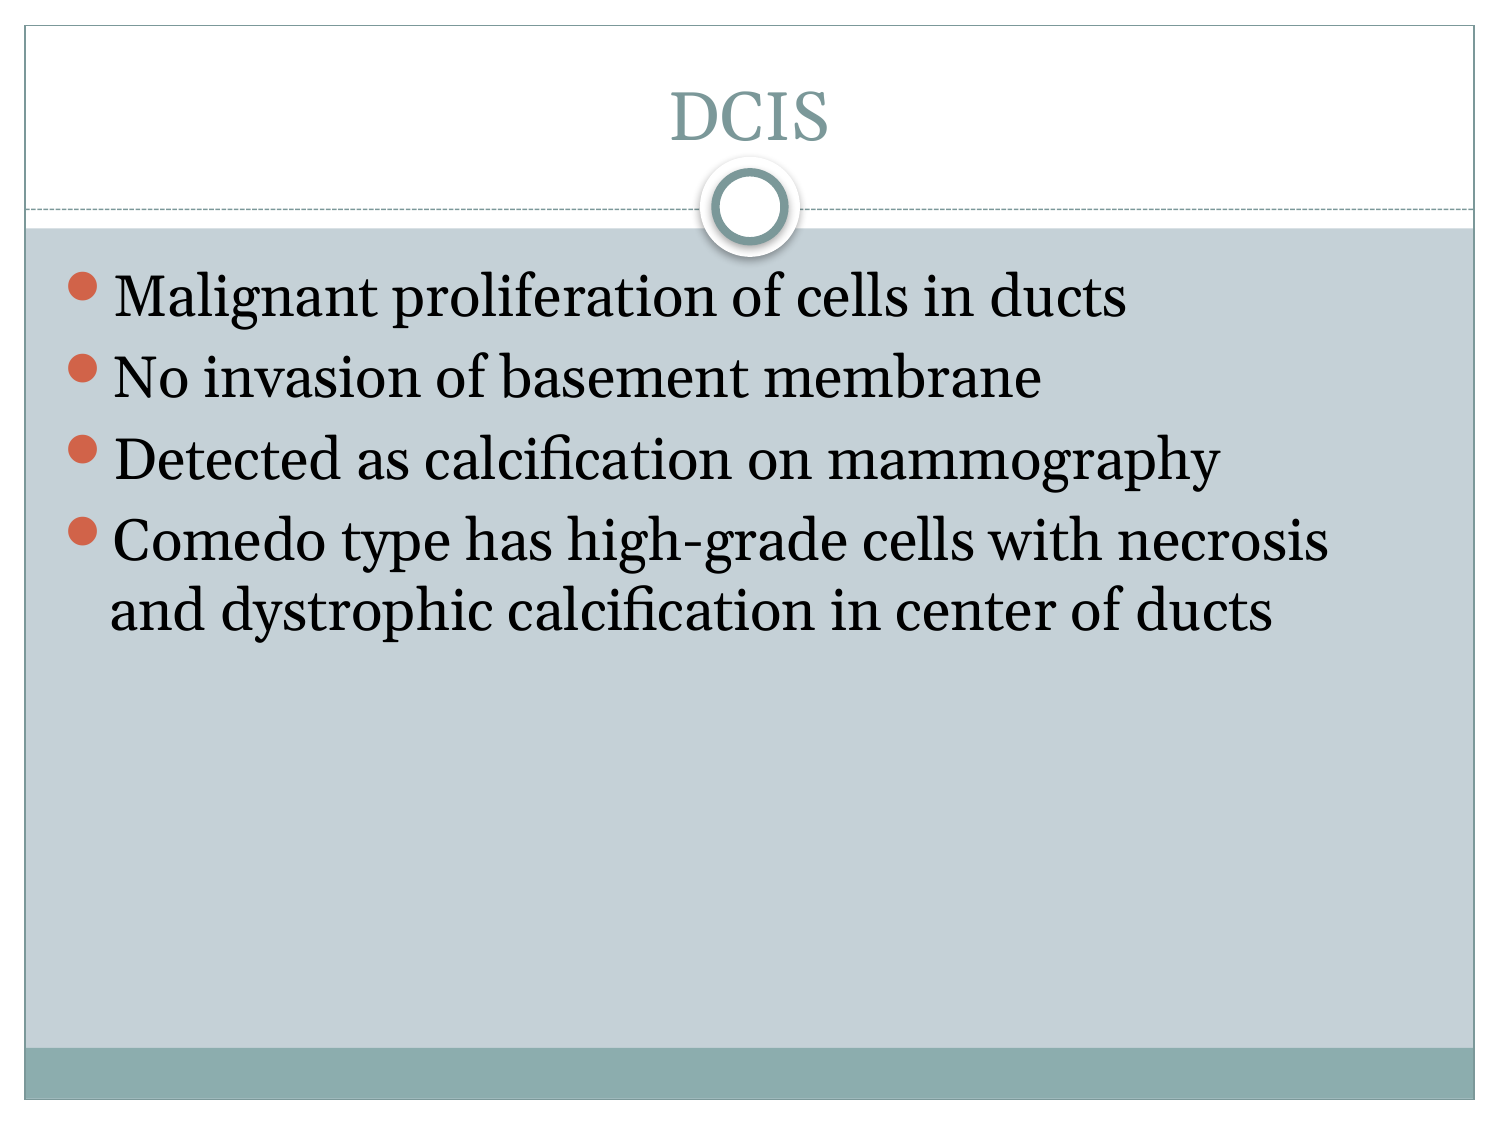

# DCIS
Malignant proliferation of cells in ducts
No invasion of basement membrane
Detected as calcification on mammography
Comedo type has high-grade cells with necrosis and dystrophic calcification in center of ducts